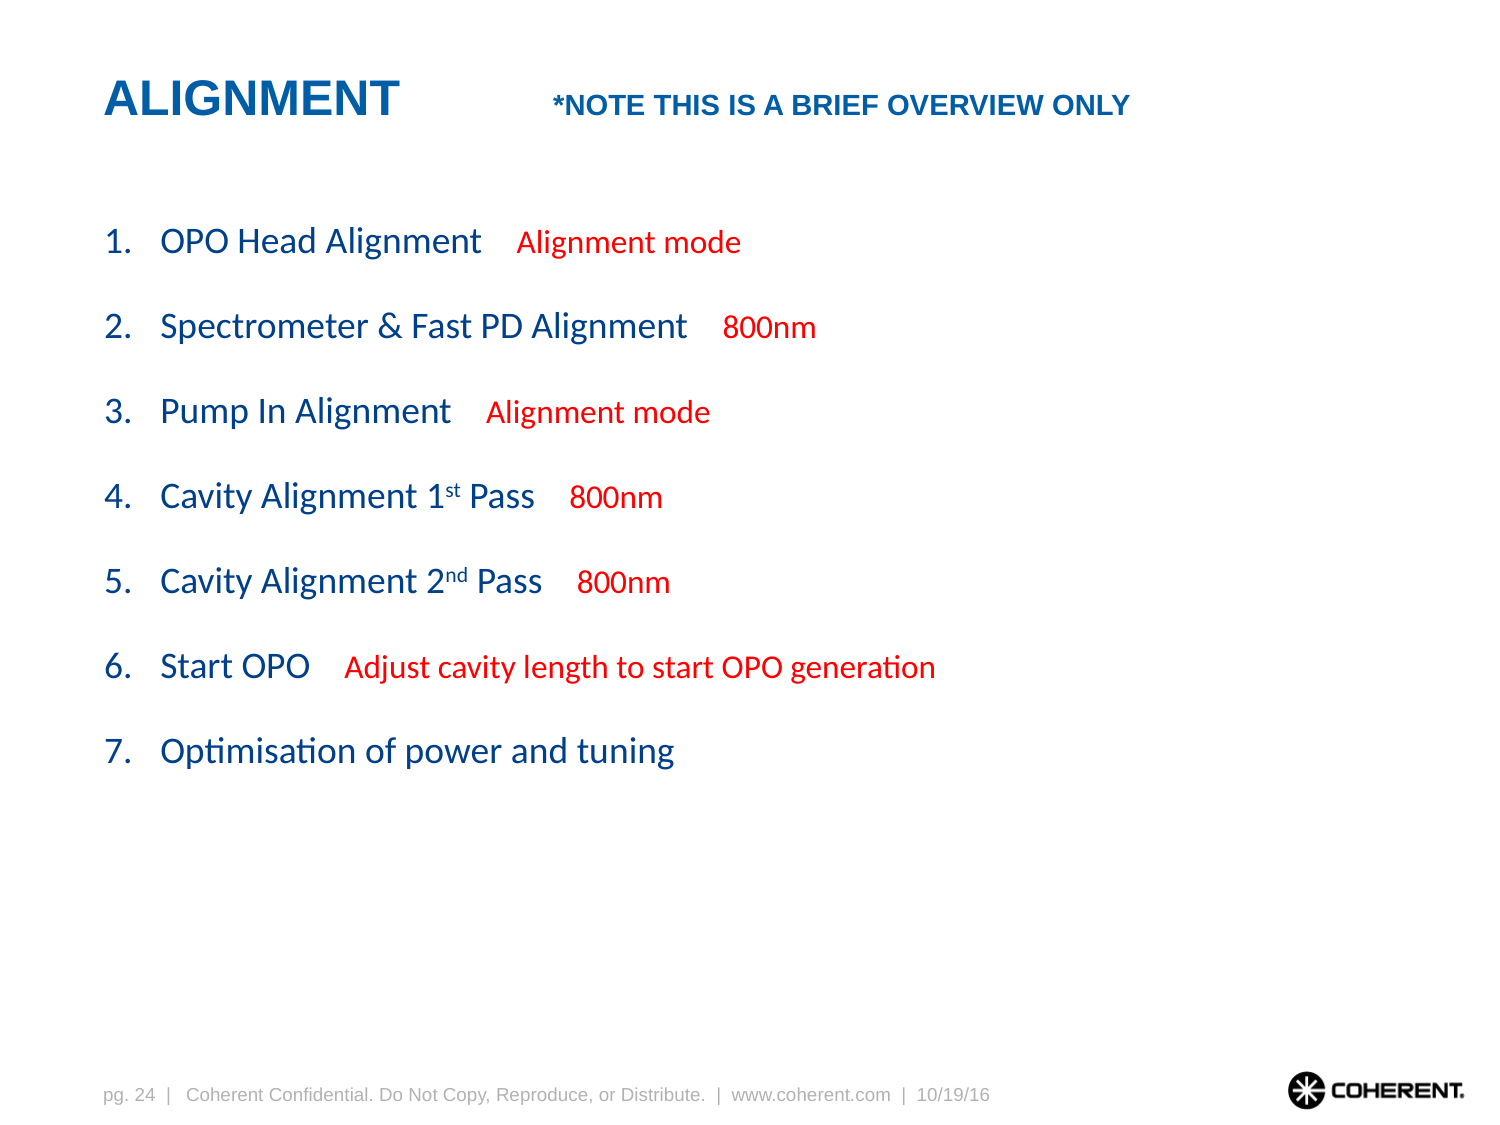

# Alignment 	*Note this is a Brief overview only
OPO Head Alignment    Alignment mode

Spectrometer & Fast PD Alignment    800nm

Pump In Alignment    Alignment mode

Cavity Alignment 1st Pass    800nm

Cavity Alignment 2nd Pass    800nm

Start OPO    Adjust cavity length to start OPO generation

Optimisation of power and tuning

Coherent Confidential. Do Not Copy, Reproduce, or Distribute.  |  www.coherent.com  |  10/19/16